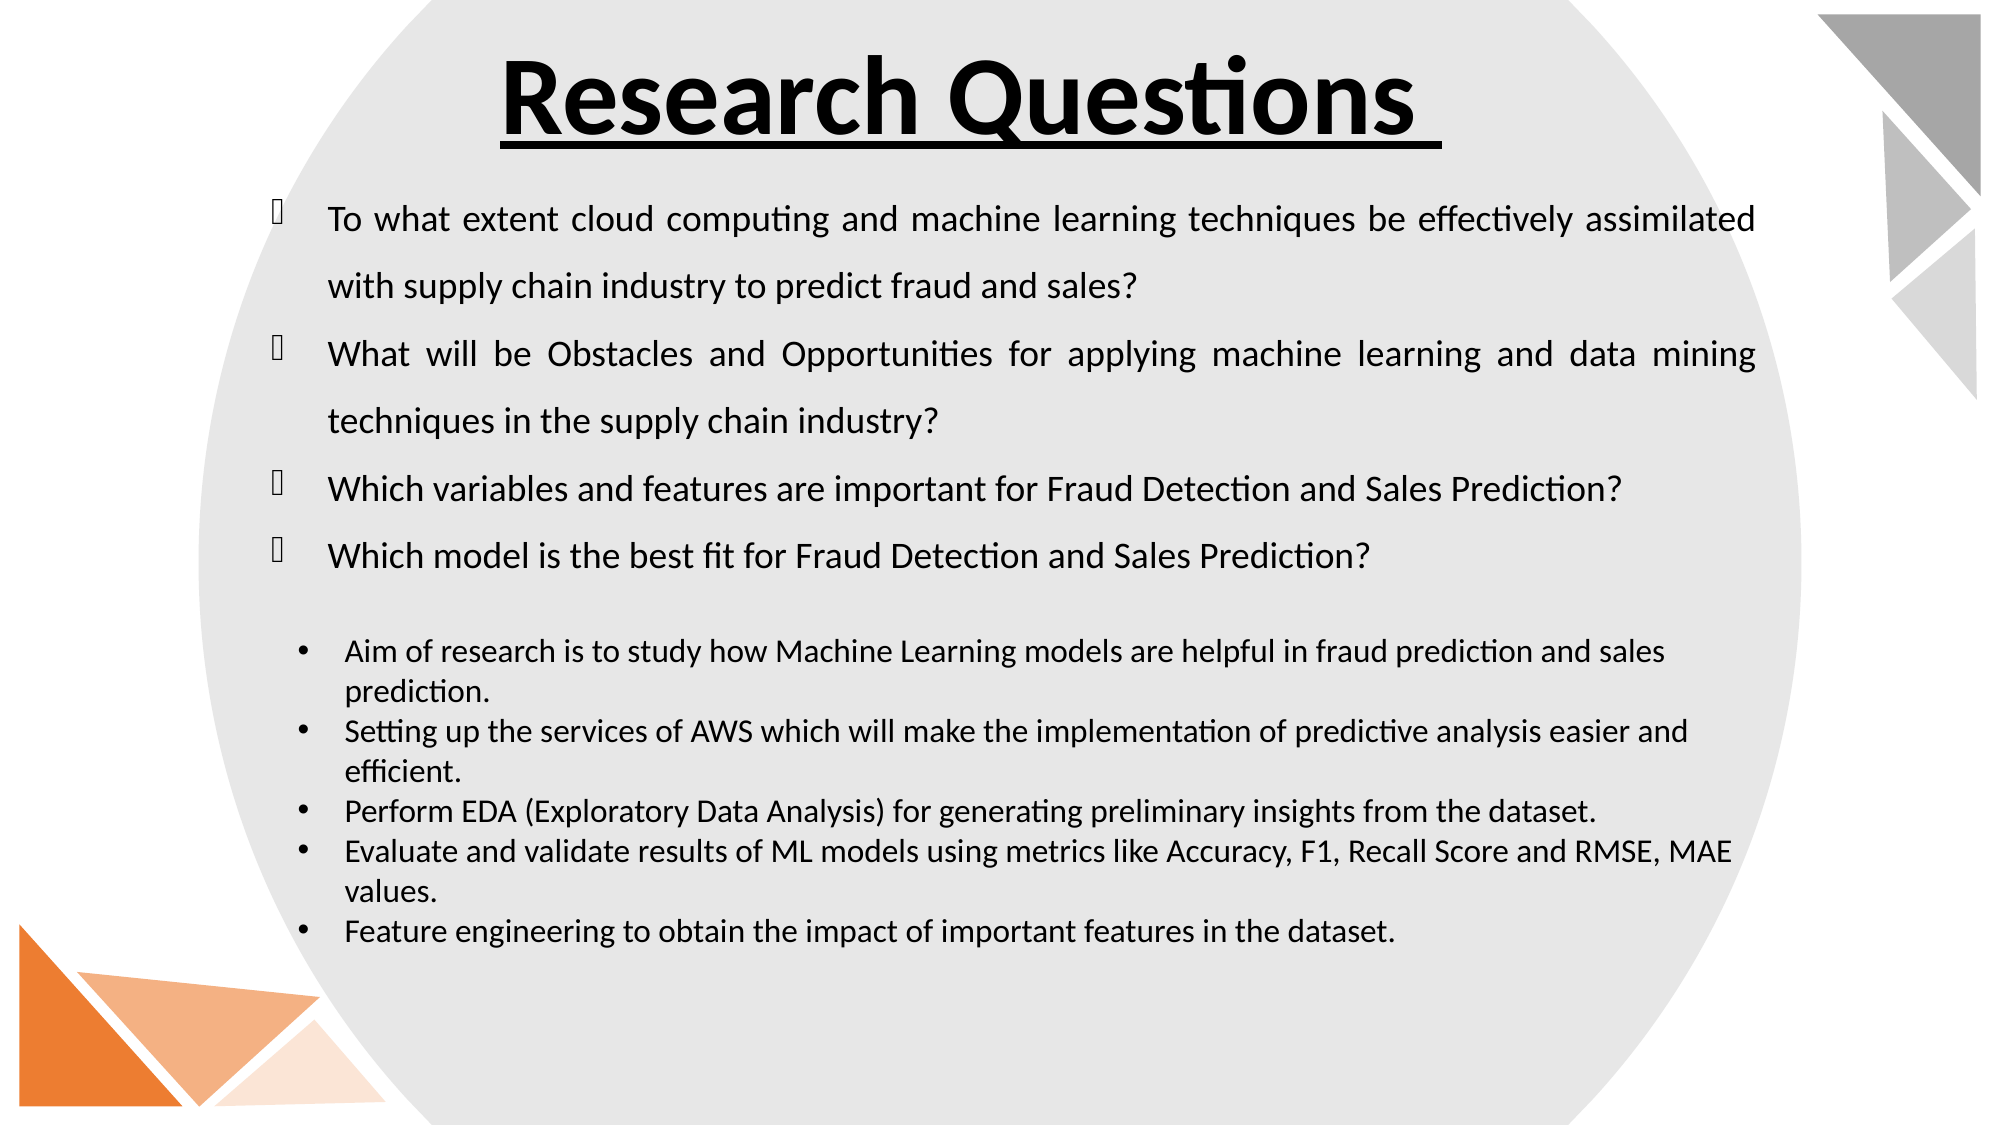

Research Questions

To what extent cloud computing and machine learning techniques be effectively assimilated with supply chain industry to predict fraud and sales?
What will be Obstacles and Opportunities for applying machine learning and data mining techniques in the supply chain industry?
Which variables and features are important for Fraud Detection and Sales Prediction?
Which model is the best fit for Fraud Detection and Sales Prediction?

Aim of research is to study how Machine Learning models are helpful in fraud prediction and sales prediction.
Setting up the services of AWS which will make the implementation of predictive analysis easier and efficient.
Perform EDA (Exploratory Data Analysis) for generating preliminary insights from the dataset.
Evaluate and validate results of ML models using metrics like Accuracy, F1, Recall Score and RMSE, MAE values.
Feature engineering to obtain the impact of important features in the dataset.